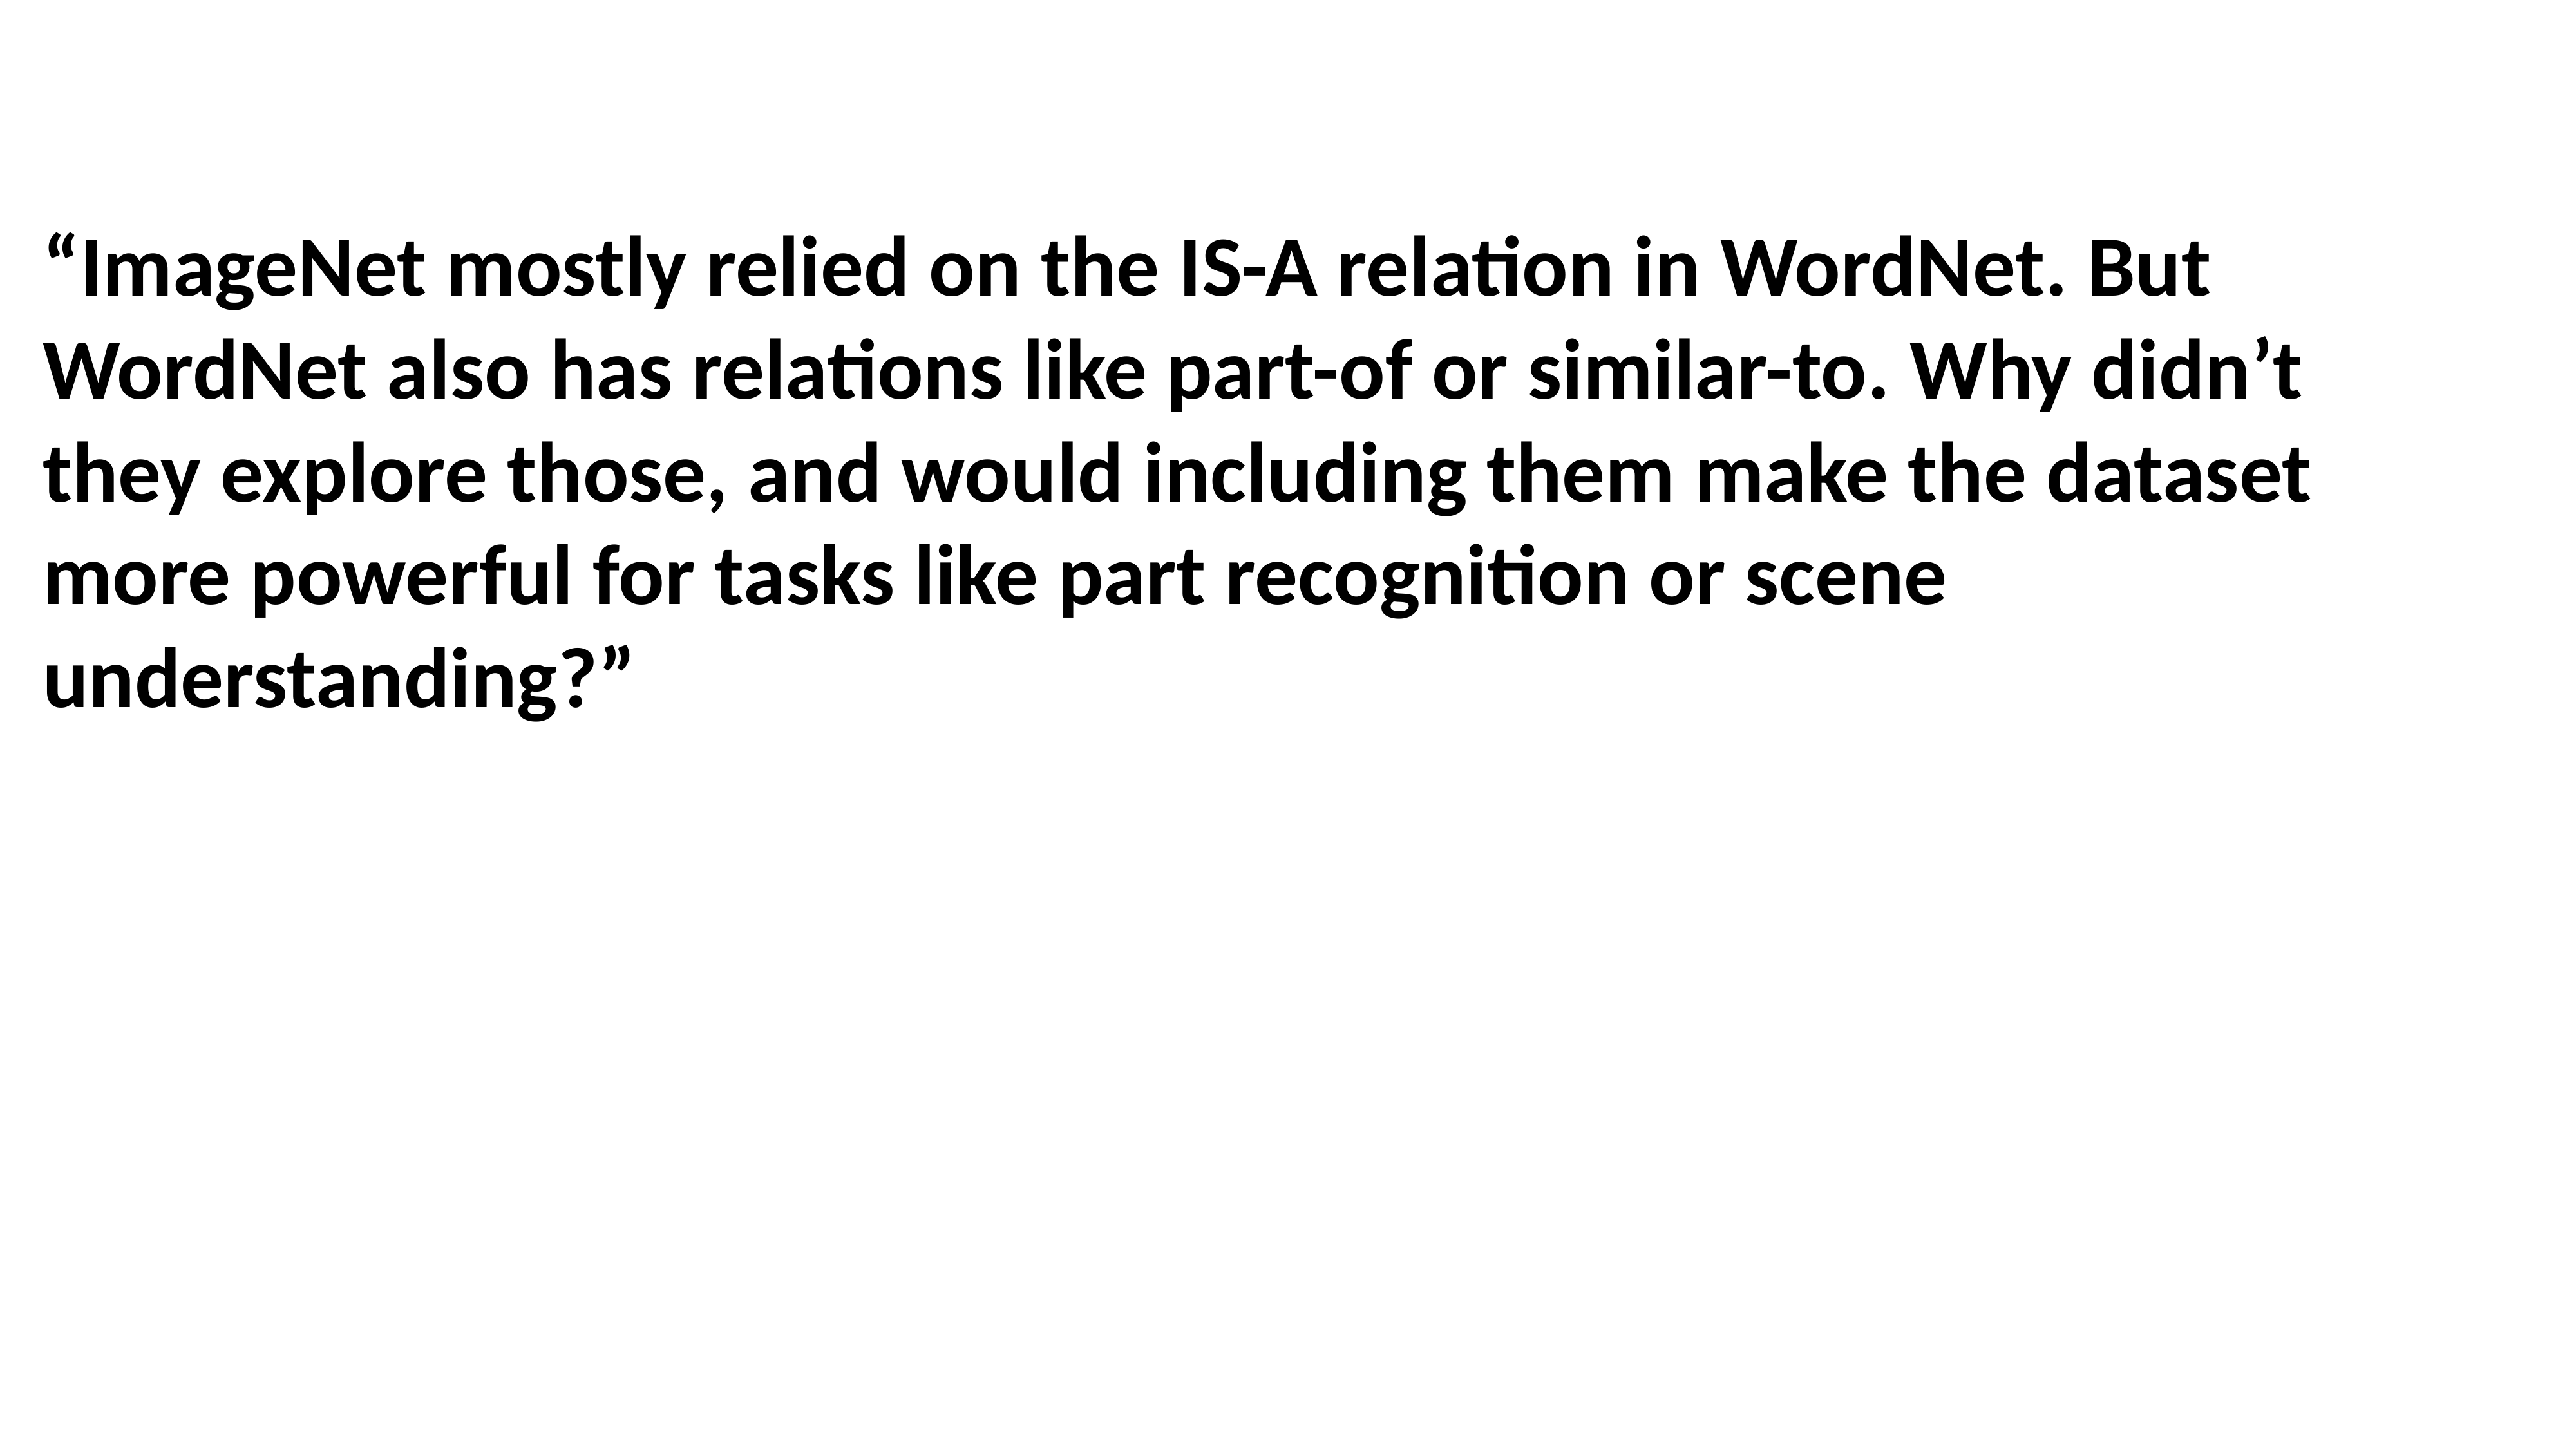

#
“ImageNet mostly relied on the IS-A relation in WordNet. But WordNet also has relations like part-of or similar-to. Why didn’t they explore those, and would including them make the dataset more powerful for tasks like part recognition or scene understanding?”